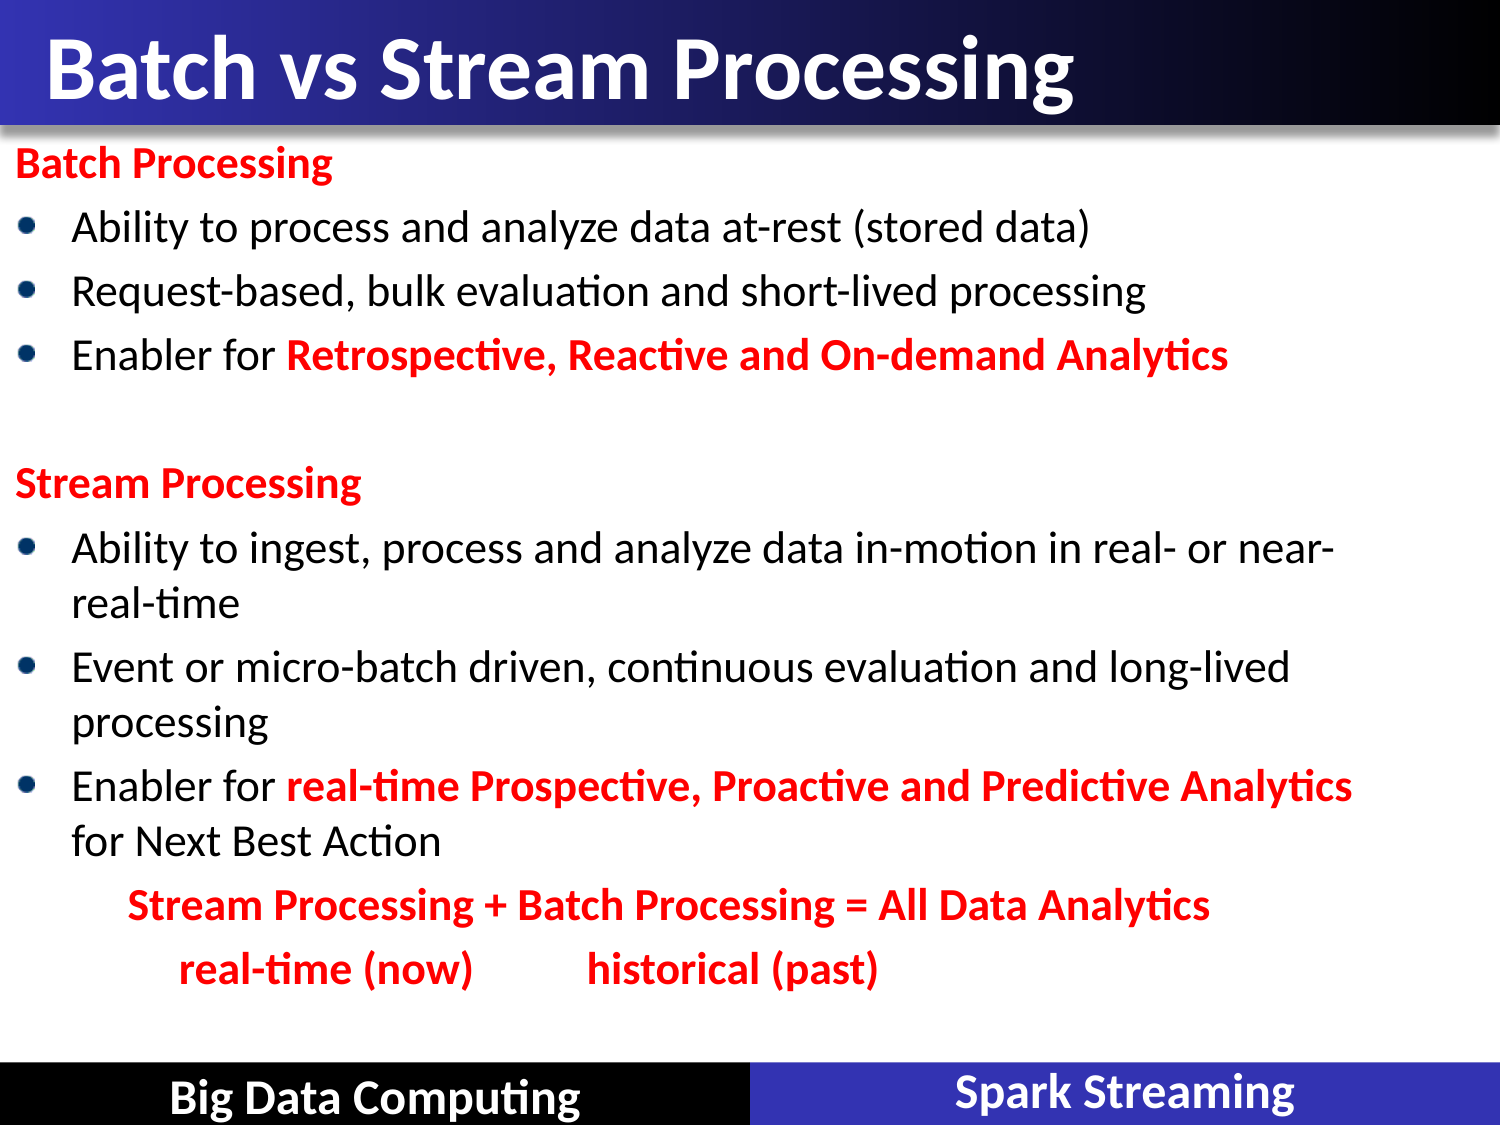

# Batch vs Stream Processing
Batch Processing
Ability to process and analyze data at-rest (stored data)
Request-based, bulk evaluation and short-lived processing
Enabler for Retrospective, Reactive and On-demand Analytics

Stream Processing
Ability to ingest, process and analyze data in-motion in real- or near-real-time
Event or micro-batch driven, continuous evaluation and long-lived processing
Enabler for real-time Prospective, Proactive and Predictive Analytics for Next Best Action
           Stream Processing + Batch Processing = All Data Analytics
                real-time (now)           historical (past)
Spark Streaming
Big Data Computing